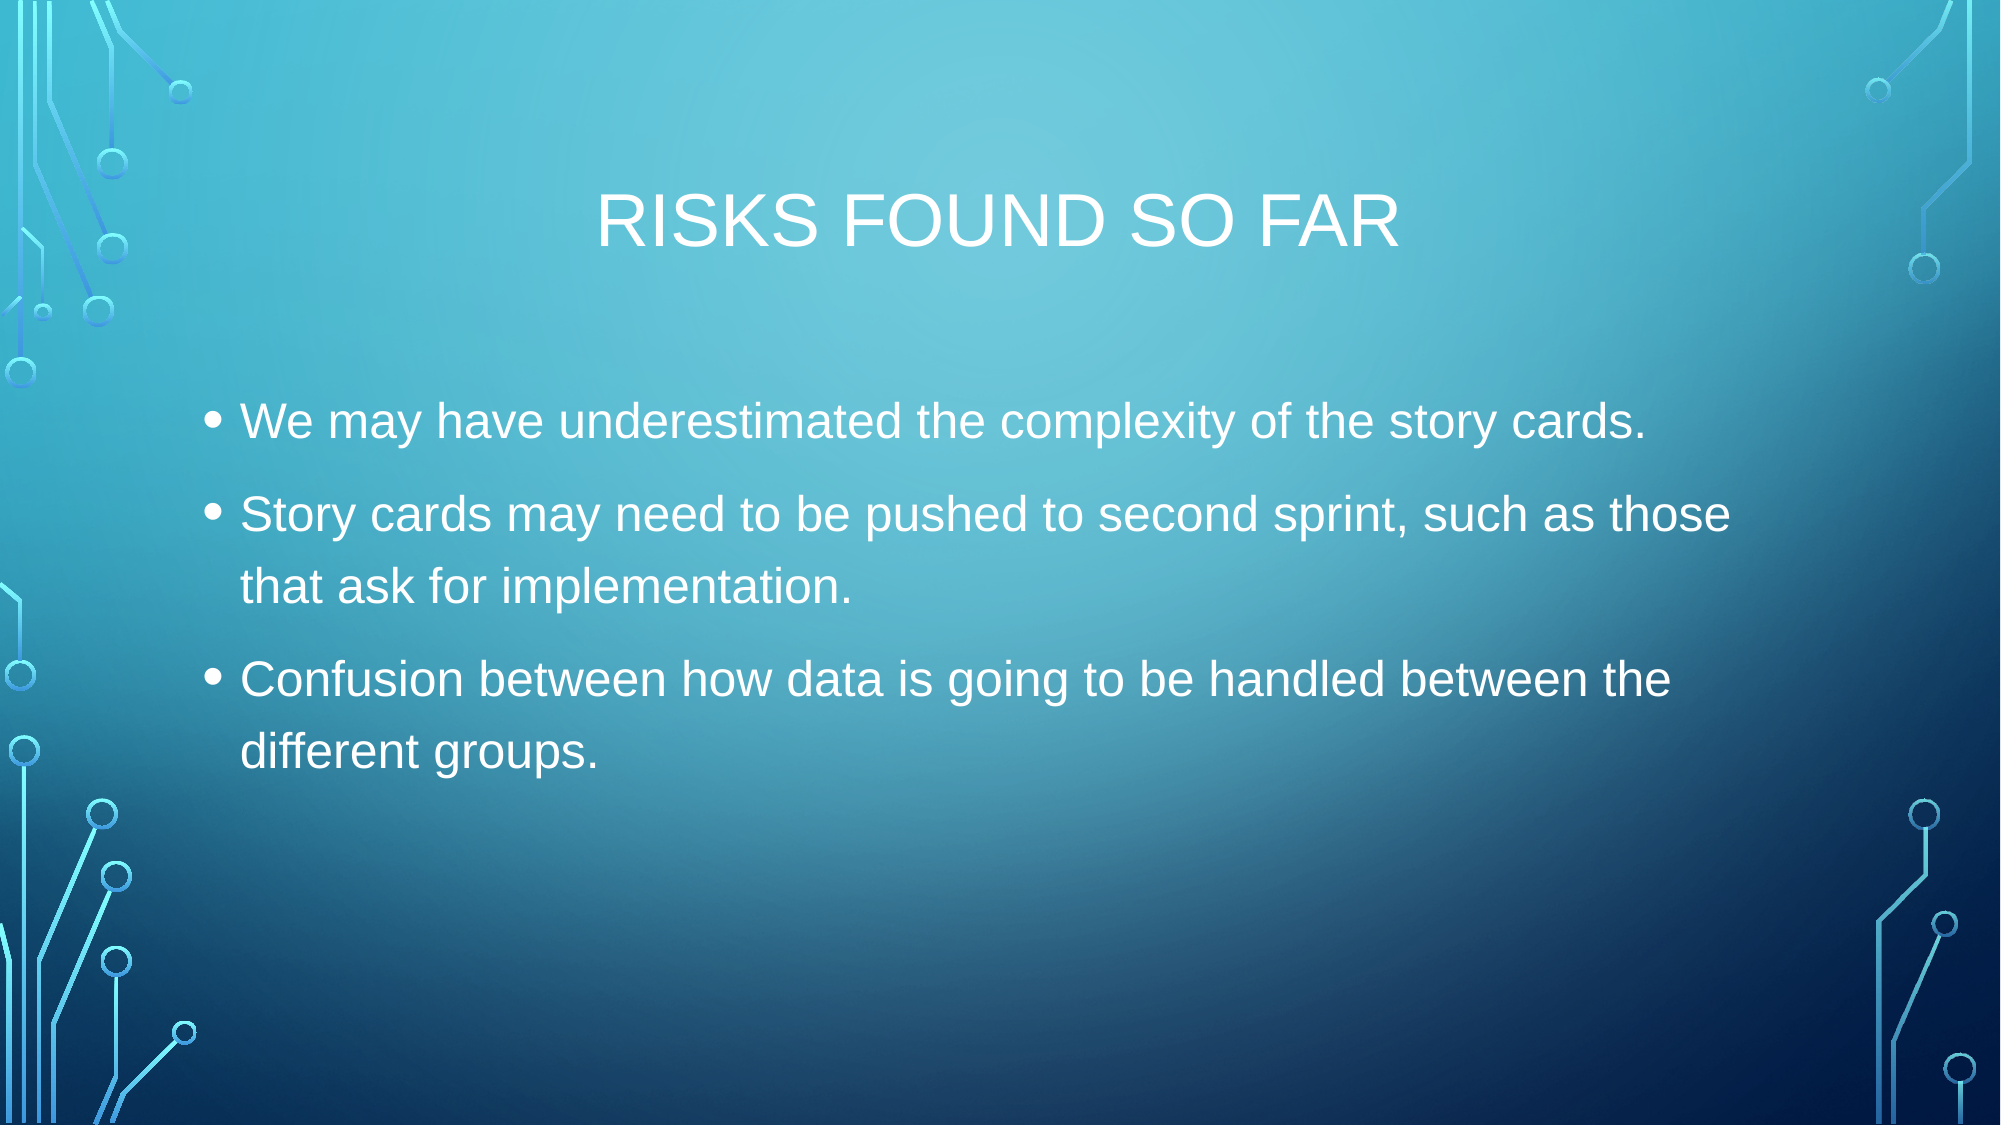

# Risks found so far
We may have underestimated the complexity of the story cards.
Story cards may need to be pushed to second sprint, such as those that ask for implementation.
Confusion between how data is going to be handled between the different groups.